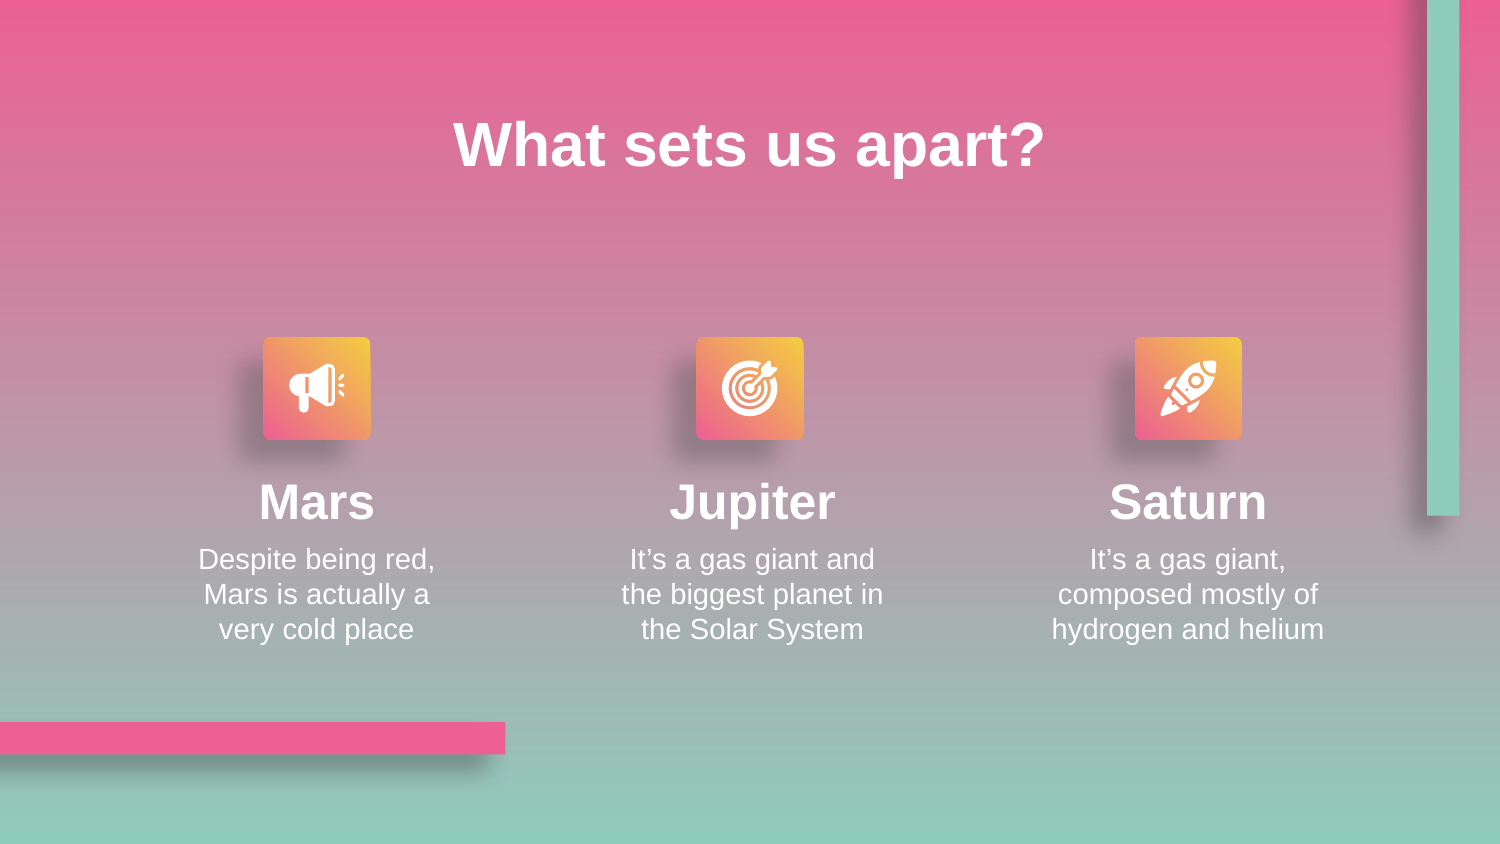

# What sets us apart?

Mars
Jupiter
Saturn
Despite being red, Mars is actually a very cold place
It’s a gas giant and the biggest planet in the Solar System
It’s a gas giant, composed mostly of hydrogen and helium